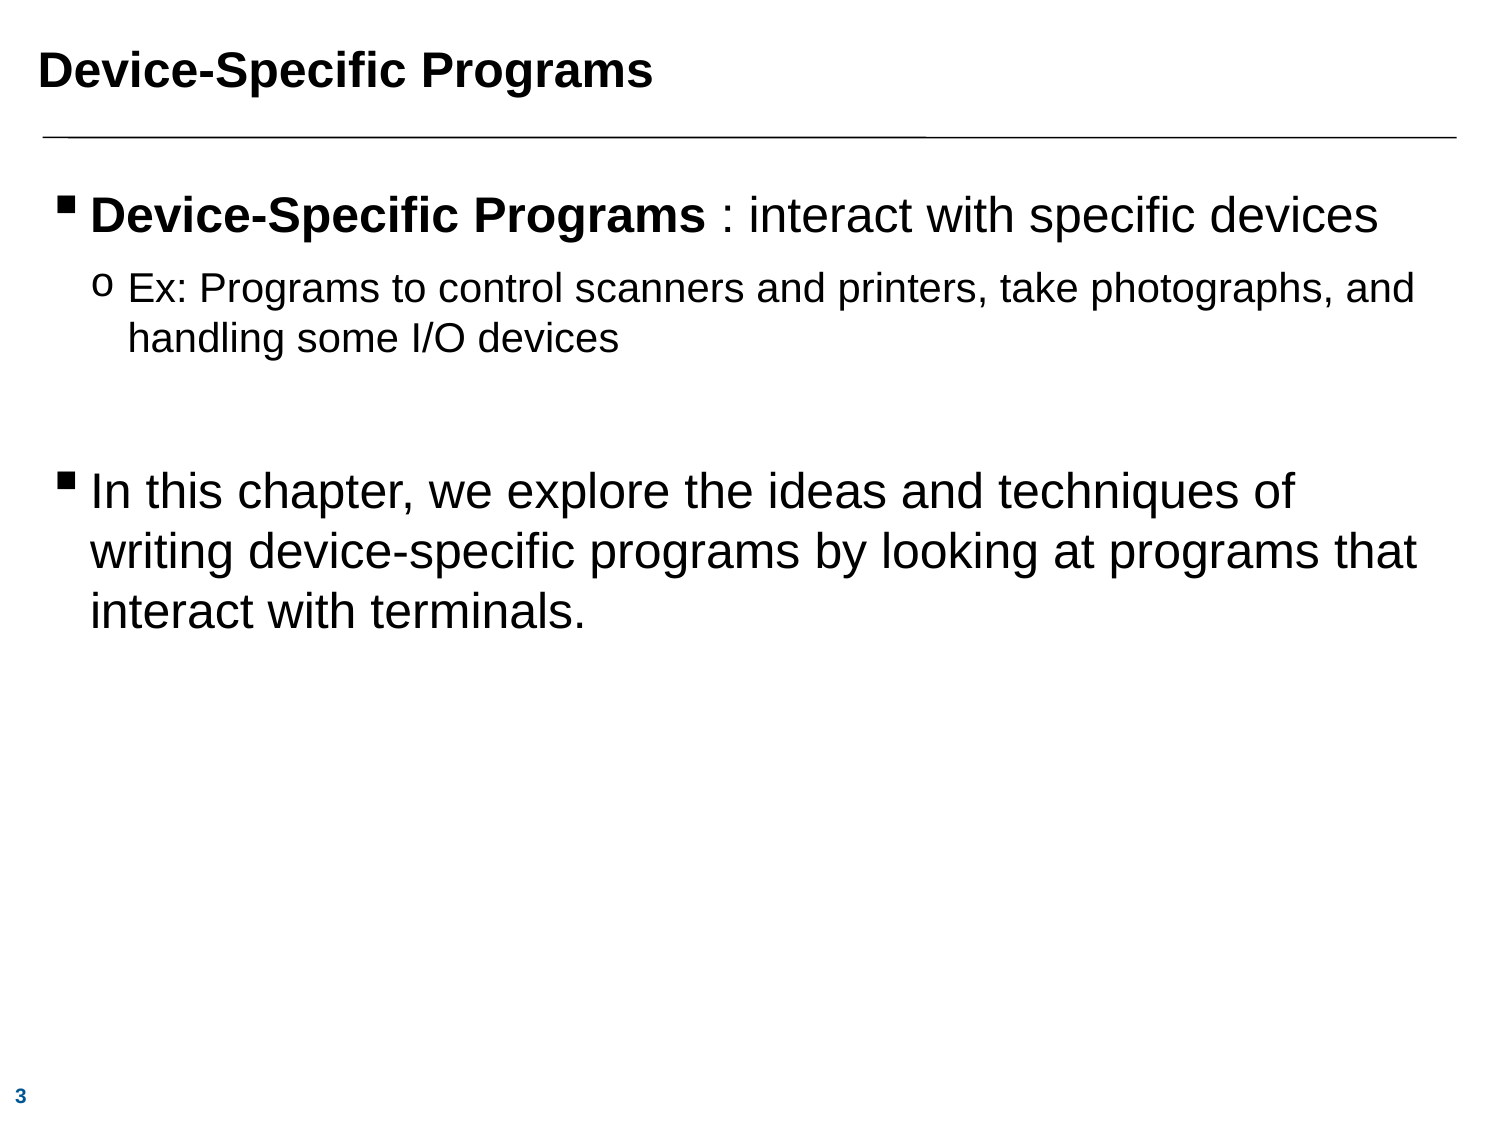

# Device-Specific Programs
Device-Specific Programs : interact with specific devices
Ex: Programs to control scanners and printers, take photographs, and handling some I/O devices

In this chapter, we explore the ideas and techniques of writing device-specific programs by looking at programs that interact with terminals.

3